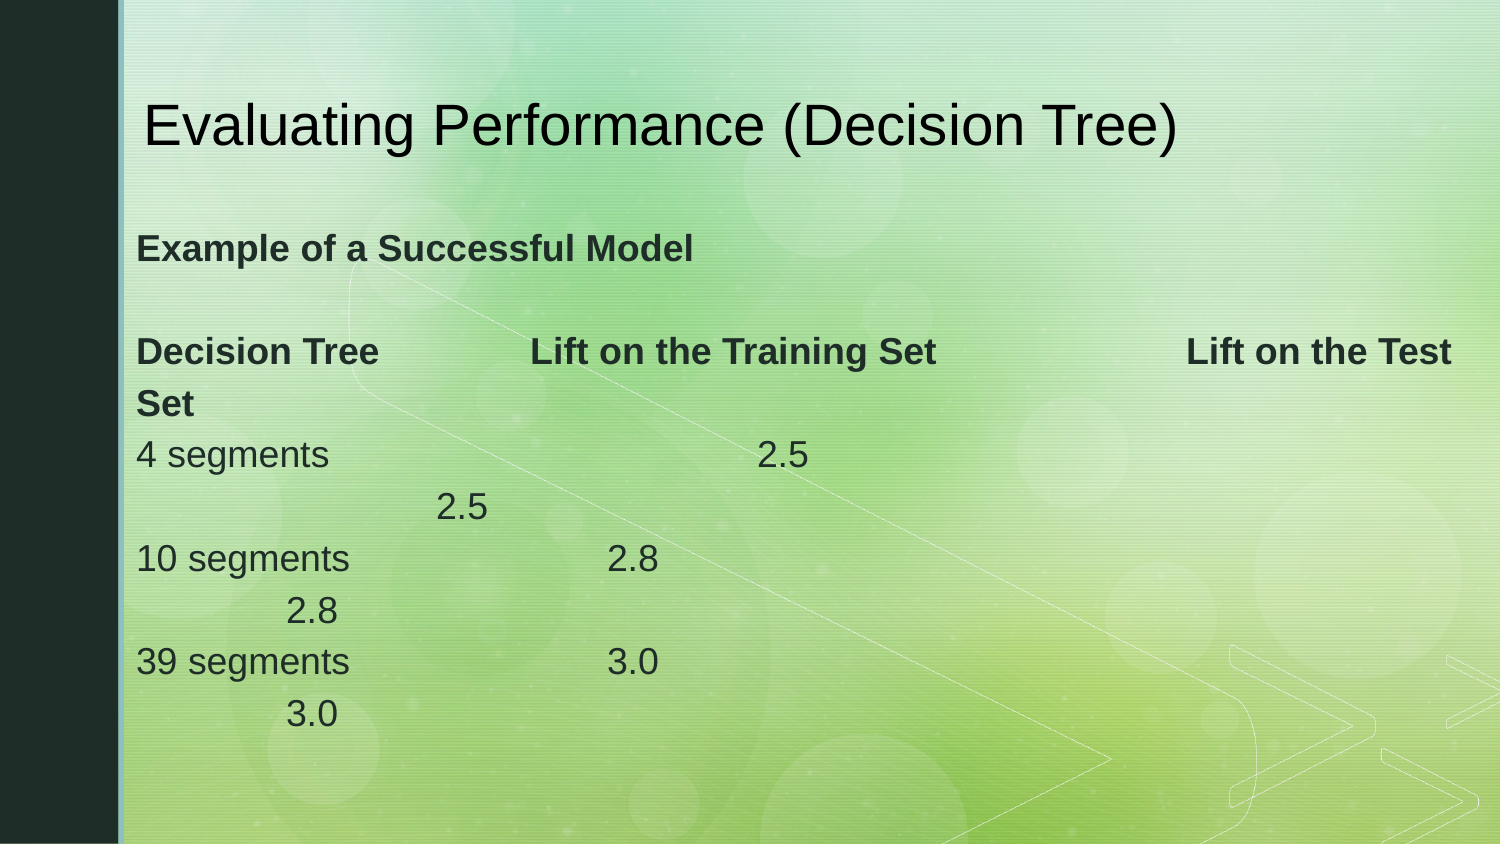

# Evaluating Performance (Decision Tree)
Example of a Successful Model

Decision Tree 	         Lift on the Training Set 		Lift on the Test Set
4 segments 		    	  2.5 						2.5
10 segments 		  2.8 						2.8
39 segments 		  3.0 						3.0